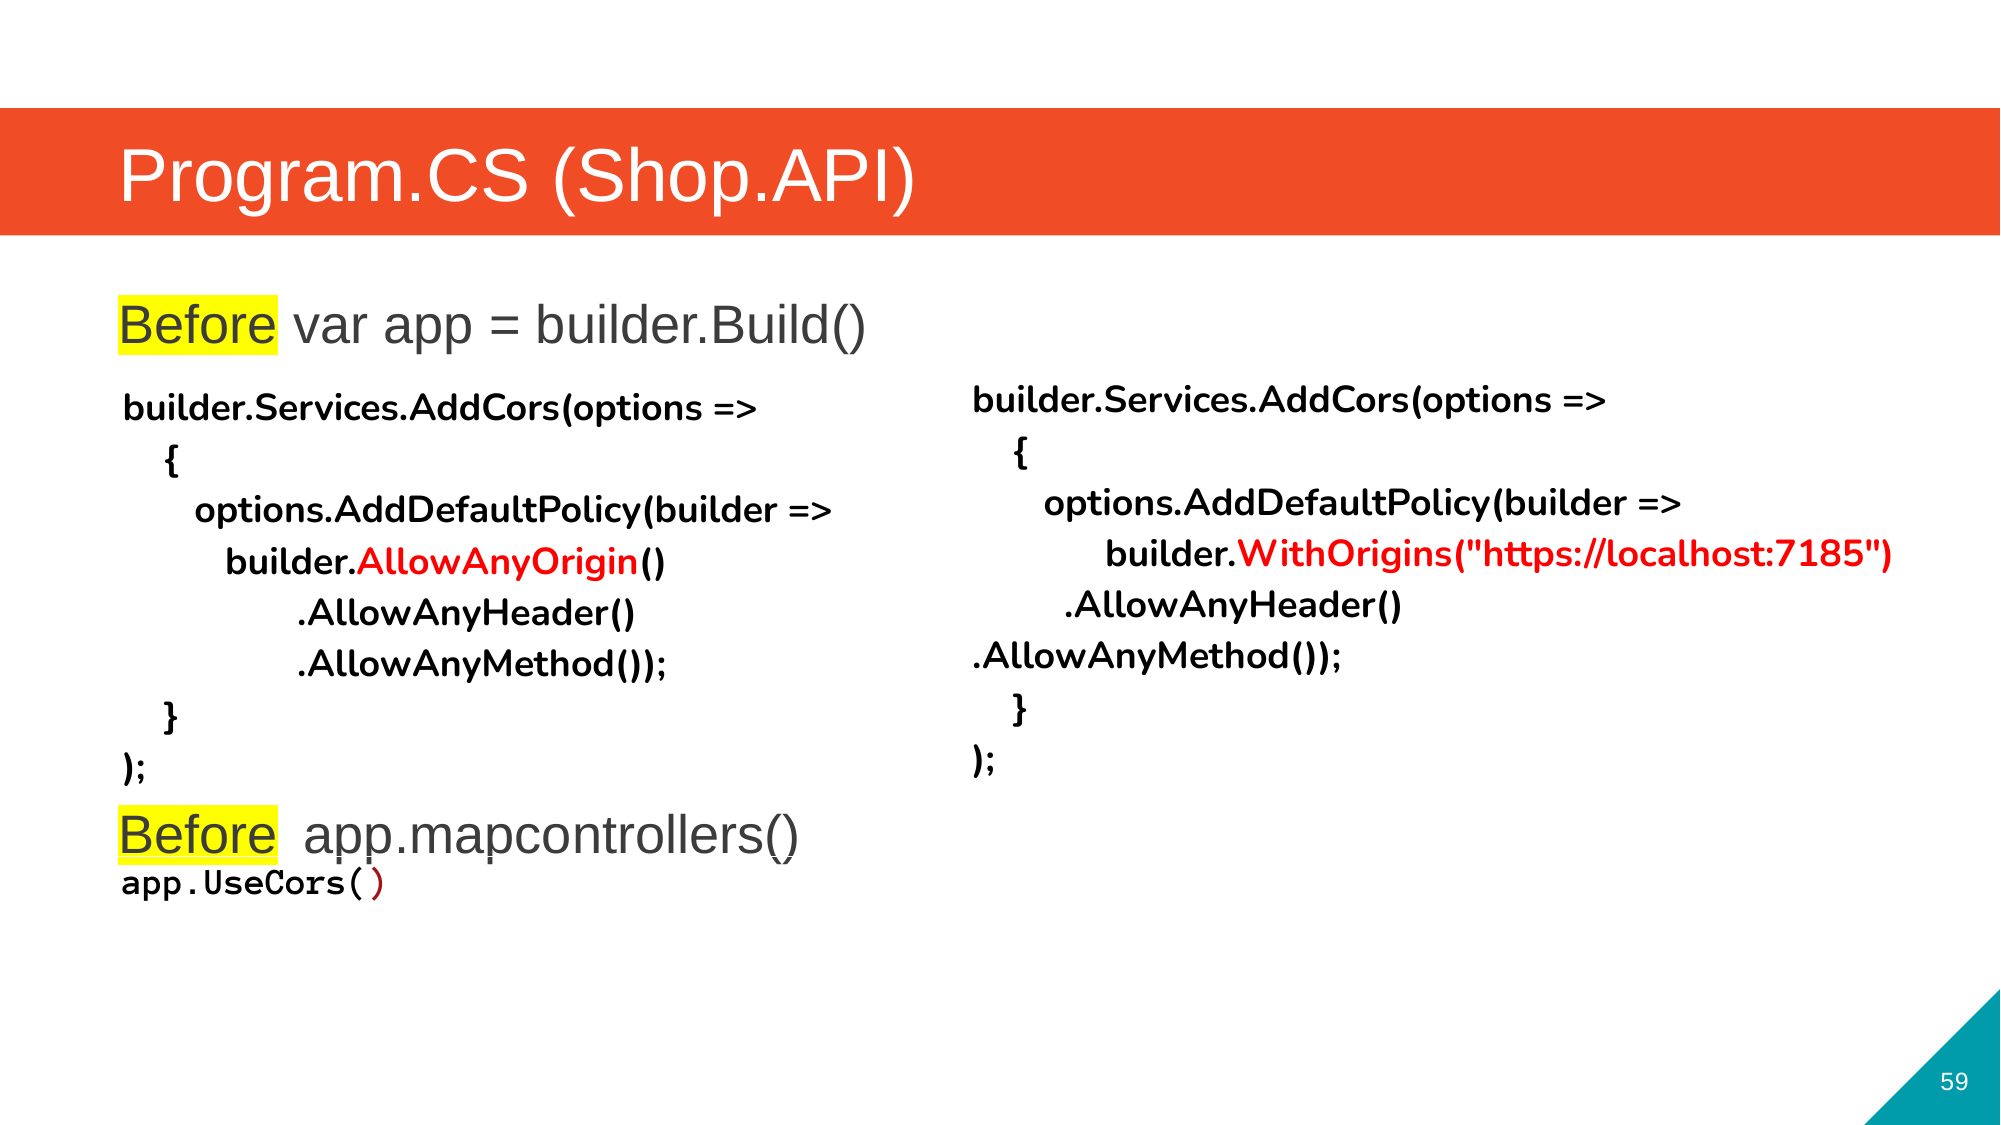

# Program.CS (Shop.API)
Before var app = builder.Build()

Before  app.mapcontrollers()

| builder.Services.AddCors(options => { options.AddDefaultPolicy(builder => builder.WithOrigins("https://localhost:7185") .AllowAnyHeader() .AllowAnyMethod()); } ); |
| --- |
|  |
|  |
| builder.Services.AddCors(options => { options.AddDefaultPolicy(builder => builder.AllowAnyOrigin() .AllowAnyHeader() .AllowAnyMethod()); } ); |
| --- |
| app.UseCors() |
| --- |
59